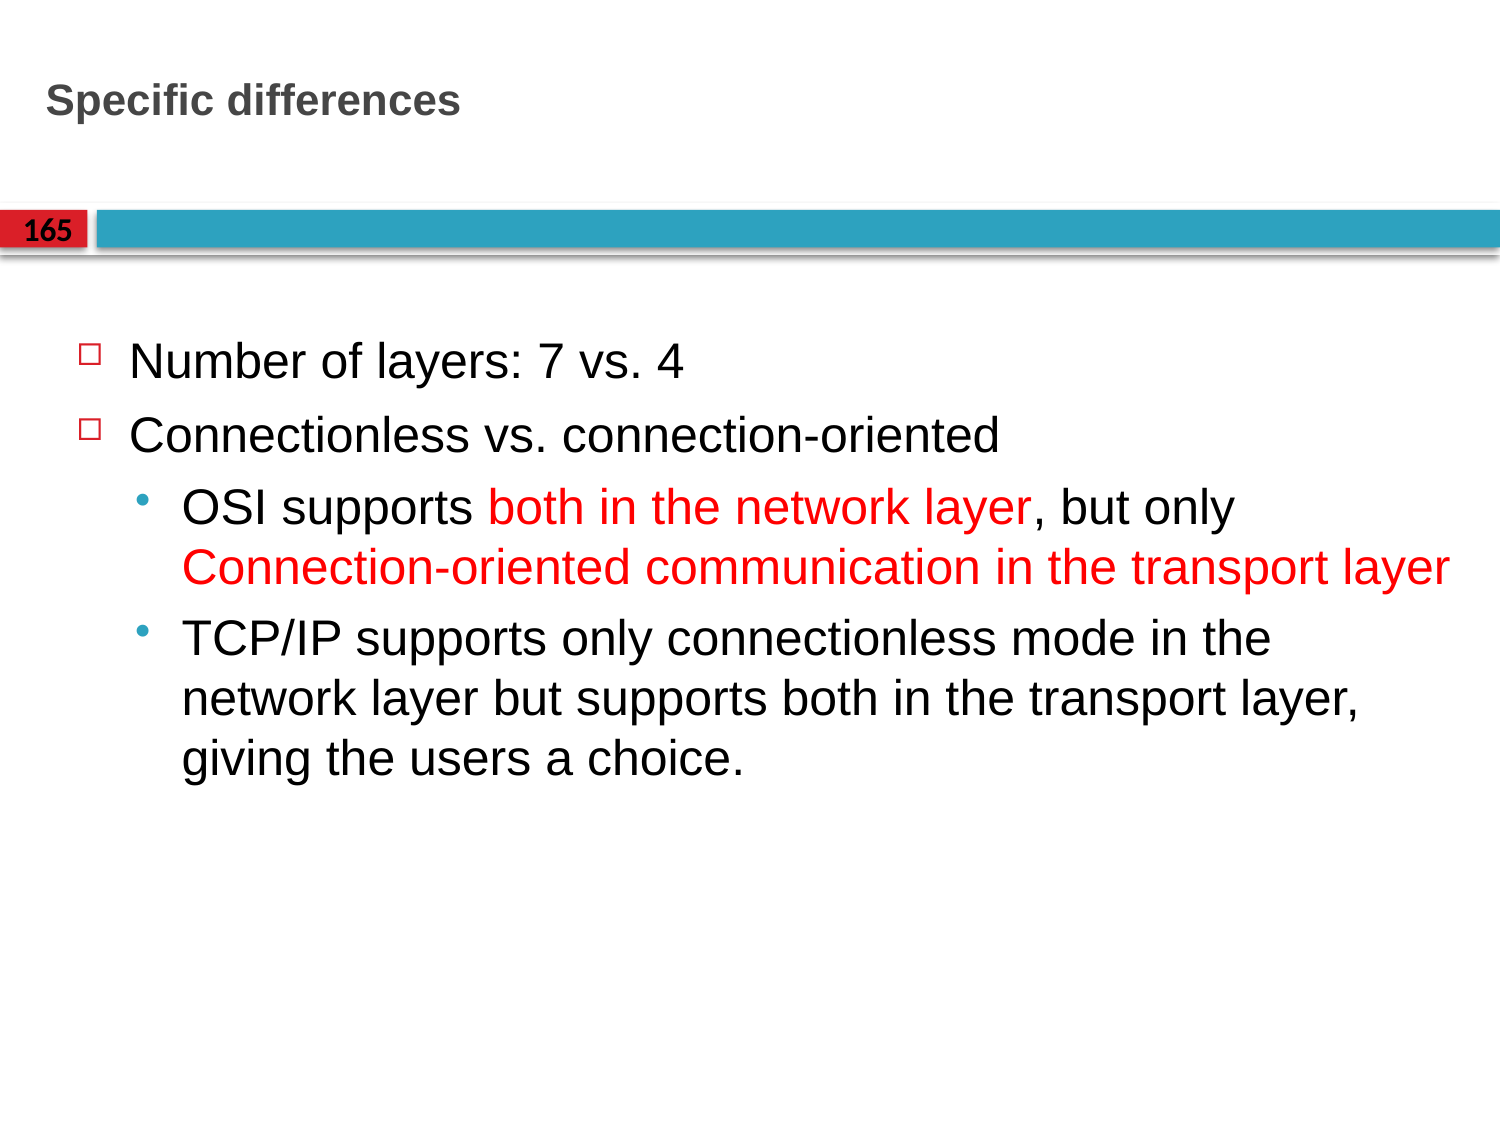

# Specific differences
165
Number of layers: 7 vs. 4
Connectionless vs. connection-oriented
OSI supports both in the network layer, but only Connection-oriented communication in the transport layer
TCP/IP supports only connectionless mode in the network layer but supports both in the transport layer, giving the users a choice.